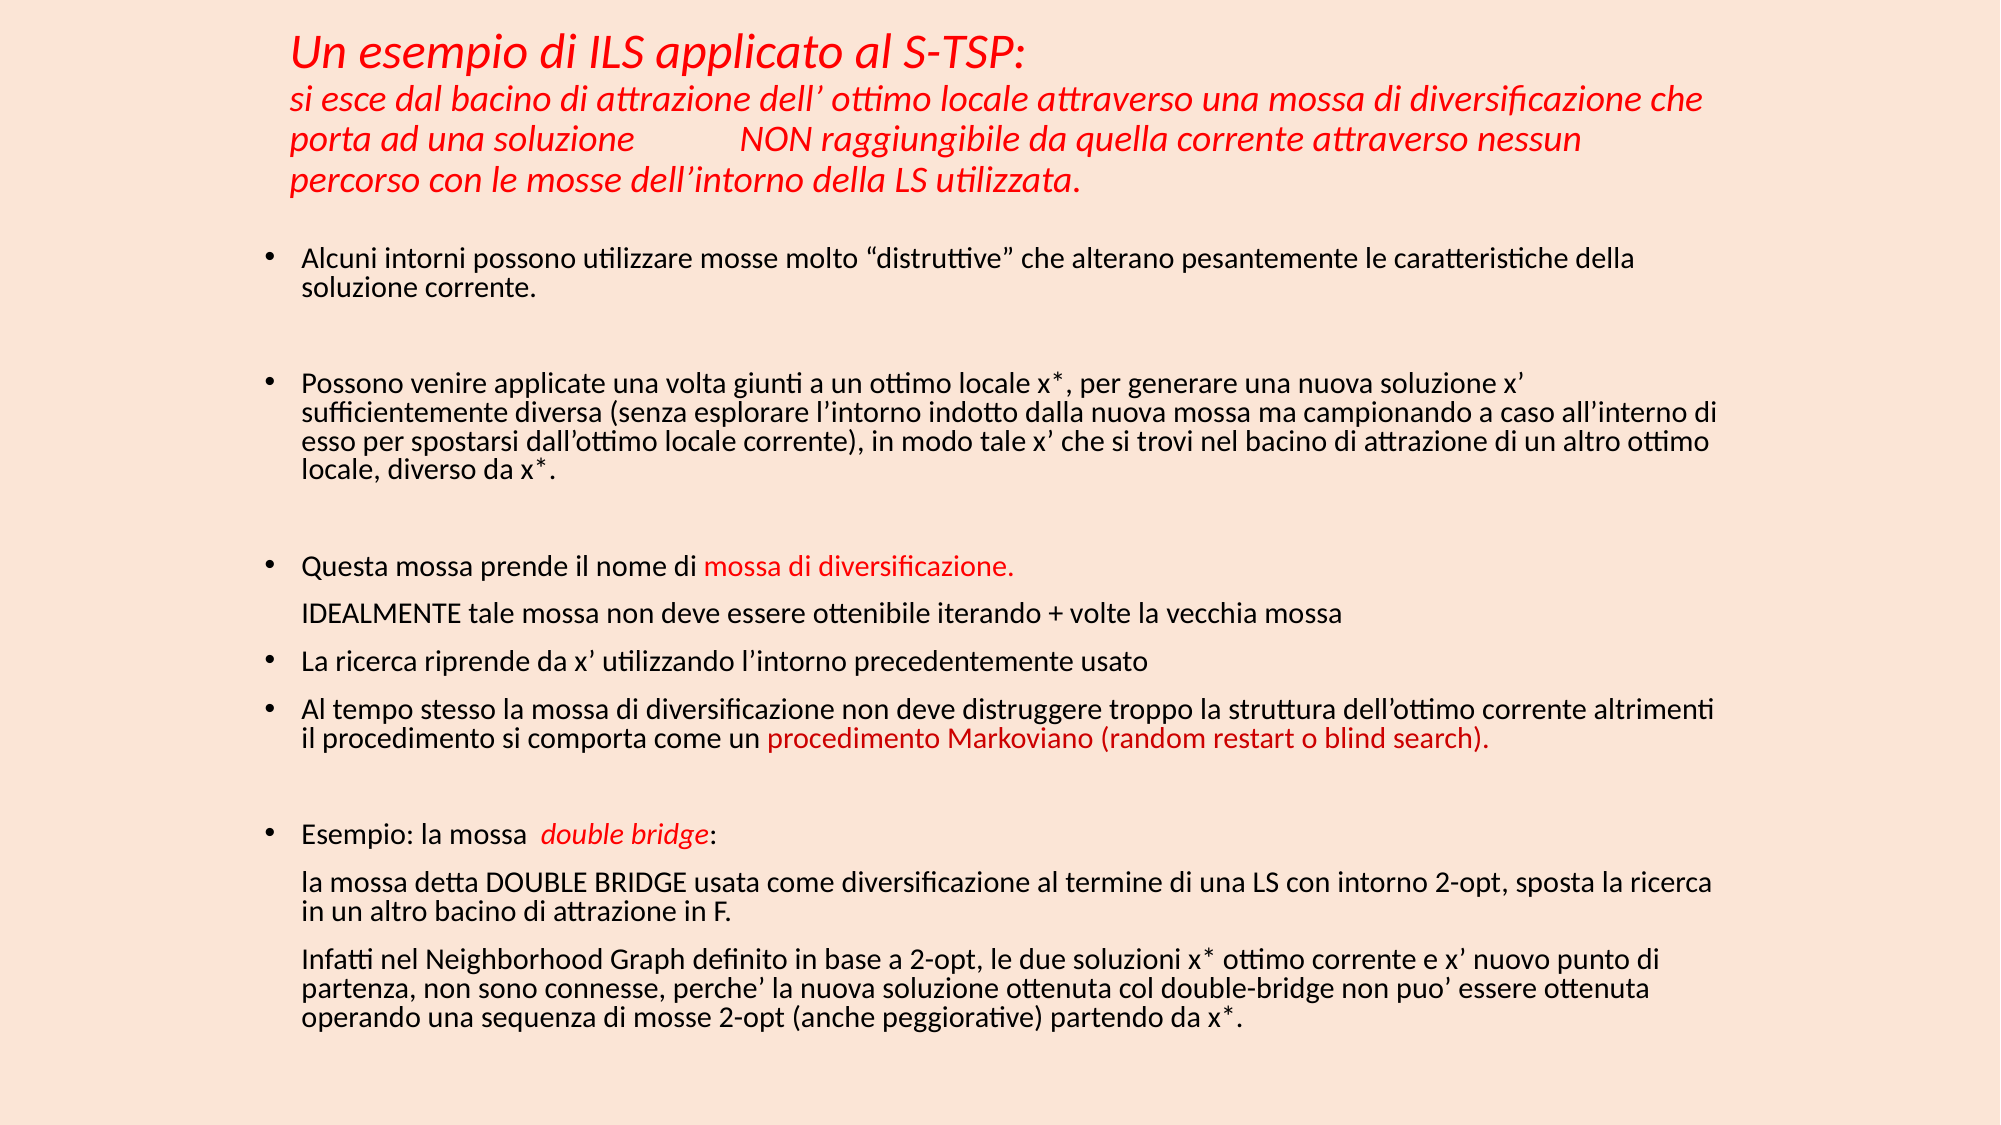

# Un esempio di ILS applicato al S-TSP: si esce dal bacino di attrazione dell’ ottimo locale attraverso una mossa di diversificazione che porta ad una soluzione 	NON raggiungibile da quella corrente attraverso nessun percorso con le mosse dell’intorno della LS utilizzata.
Alcuni intorni possono utilizzare mosse molto “distruttive” che alterano pesantemente le caratteristiche della soluzione corrente.

Possono venire applicate una volta giunti a un ottimo locale x*, per generare una nuova soluzione x’ sufficientemente diversa (senza esplorare l’intorno indotto dalla nuova mossa ma campionando a caso all’interno di esso per spostarsi dall’ottimo locale corrente), in modo tale x’ che si trovi nel bacino di attrazione di un altro ottimo locale, diverso da x*.

Questa mossa prende il nome di mossa di diversificazione.
	IDEALMENTE tale mossa non deve essere ottenibile iterando + volte la vecchia mossa
La ricerca riprende da x’ utilizzando l’intorno precedentemente usato
Al tempo stesso la mossa di diversificazione non deve distruggere troppo la struttura dell’ottimo corrente altrimenti il procedimento si comporta come un procedimento Markoviano (random restart o blind search).

Esempio: la mossa  double bridge:
	la mossa detta DOUBLE BRIDGE usata come diversificazione al termine di una LS con intorno 2-opt, sposta la ricerca in un altro bacino di attrazione in F.
	Infatti nel Neighborhood Graph definito in base a 2-opt, le due soluzioni x* ottimo corrente e x’ nuovo punto di partenza, non sono connesse, perche’ la nuova soluzione ottenuta col double-bridge non puo’ essere ottenuta operando una sequenza di mosse 2-opt (anche peggiorative) partendo da x*.